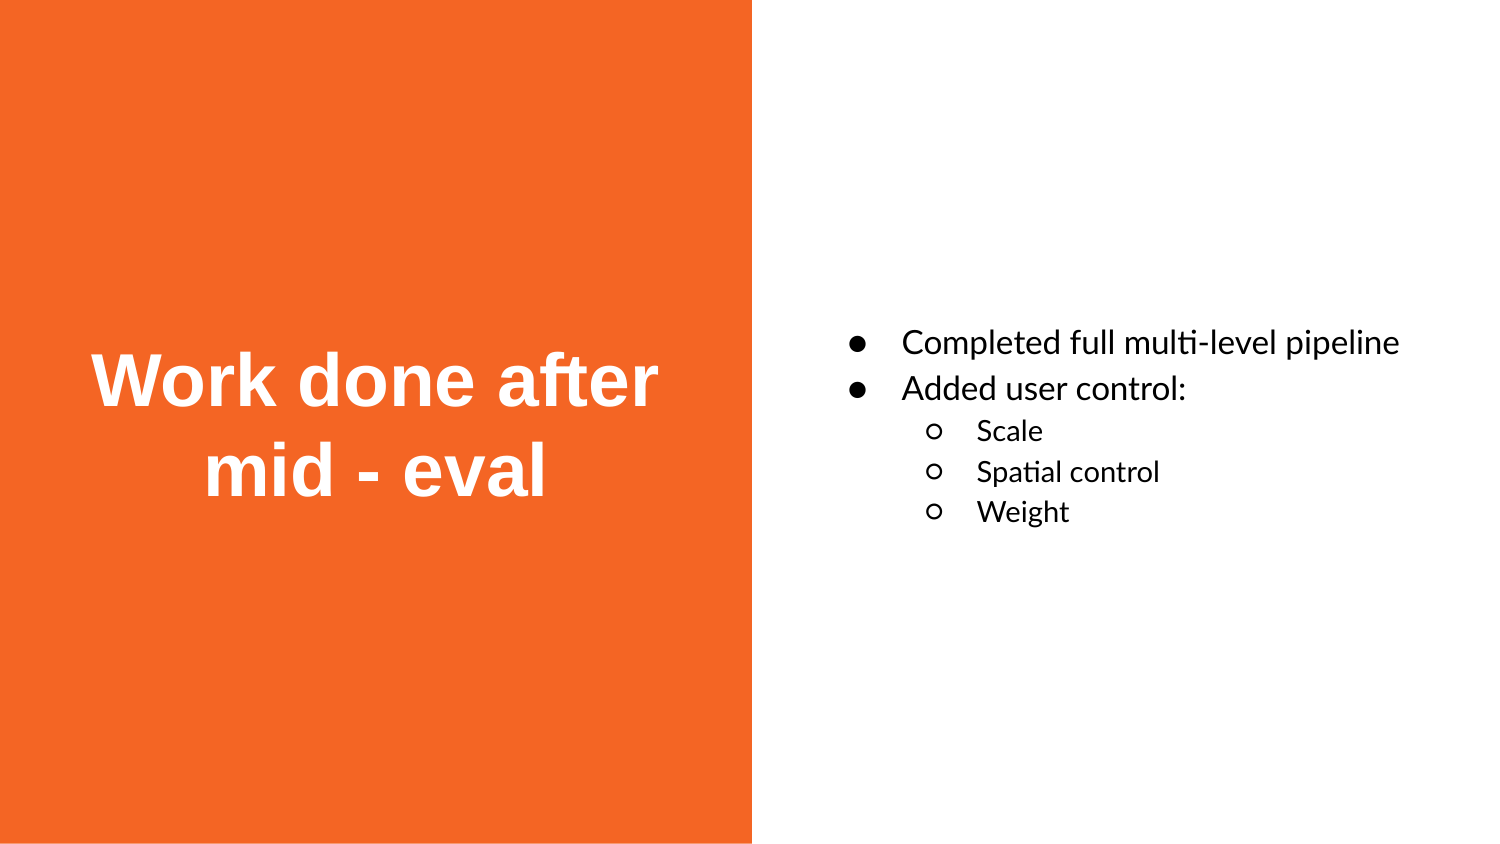

# Work done after mid - eval
Completed full multi-level pipeline
Added user control:
Scale
Spatial control
Weight